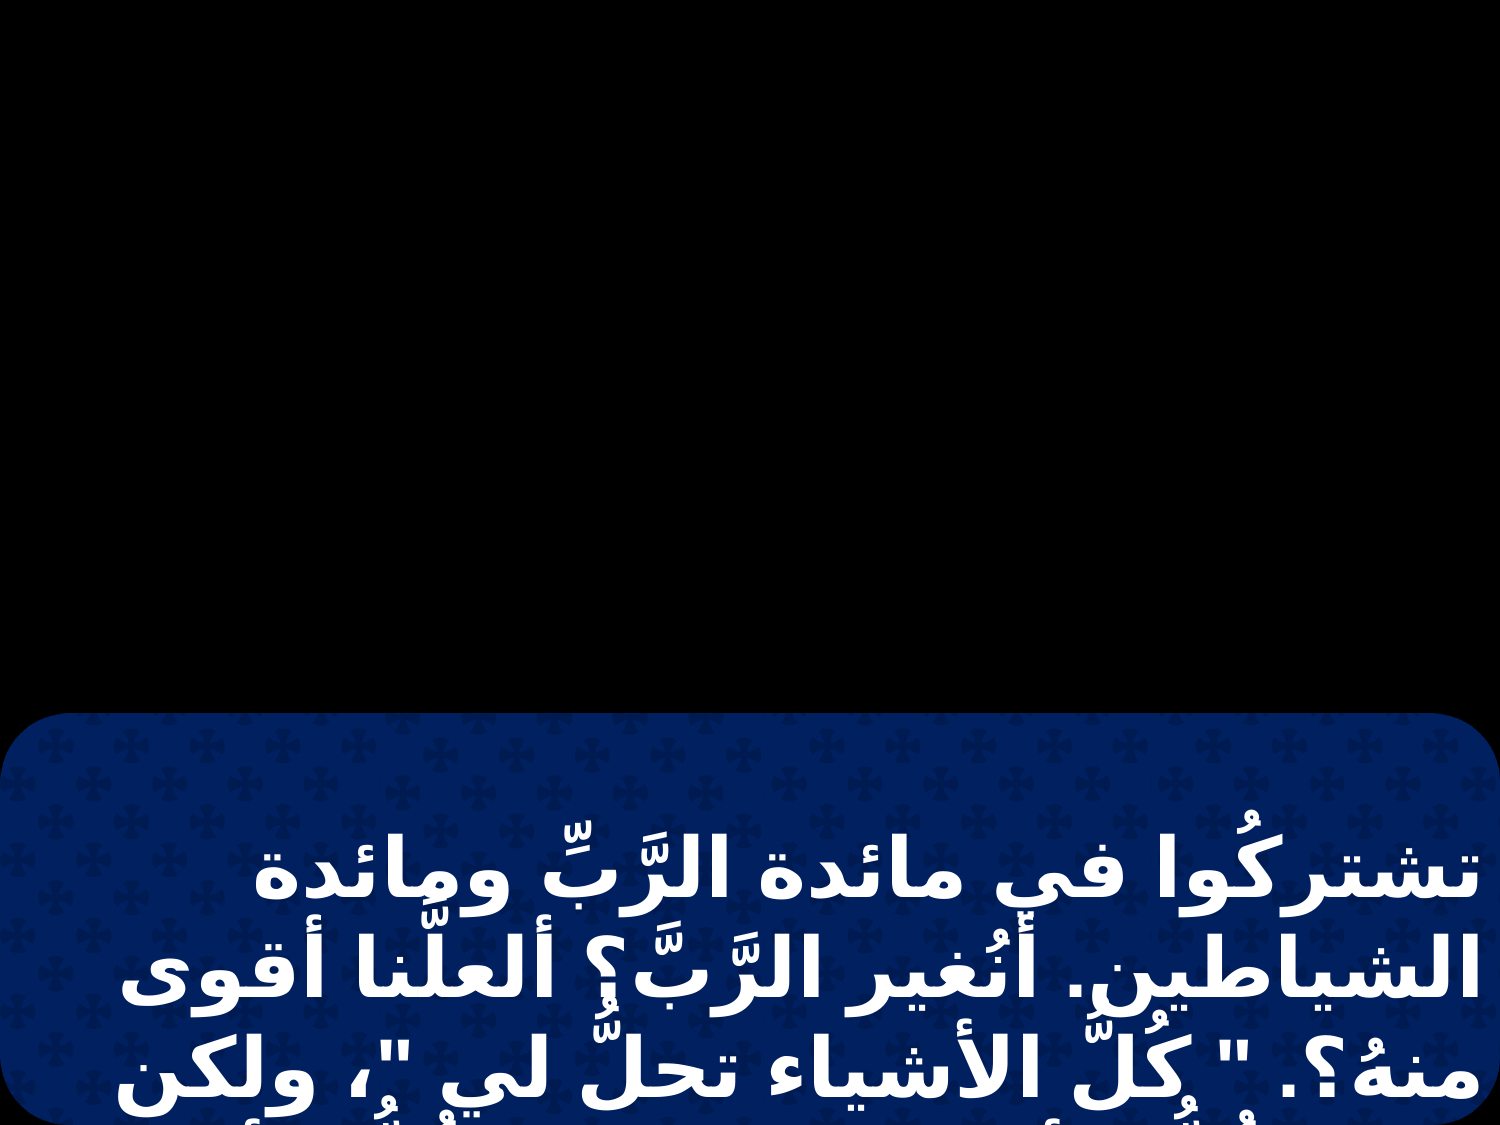

تشتركُوا في مائدة الرَّبِّ ومائدة الشياطين. أنُغير الرَّبَّ؟ ألعلَّنا أقوى منهُ؟. " كُلُّ الأشياء تحلُّ لي "، ولكن ليس كُلُّ الأشياء تُوافقُ. " كُلُّ الأشياء تحلُّ لي "، ولكن ليس